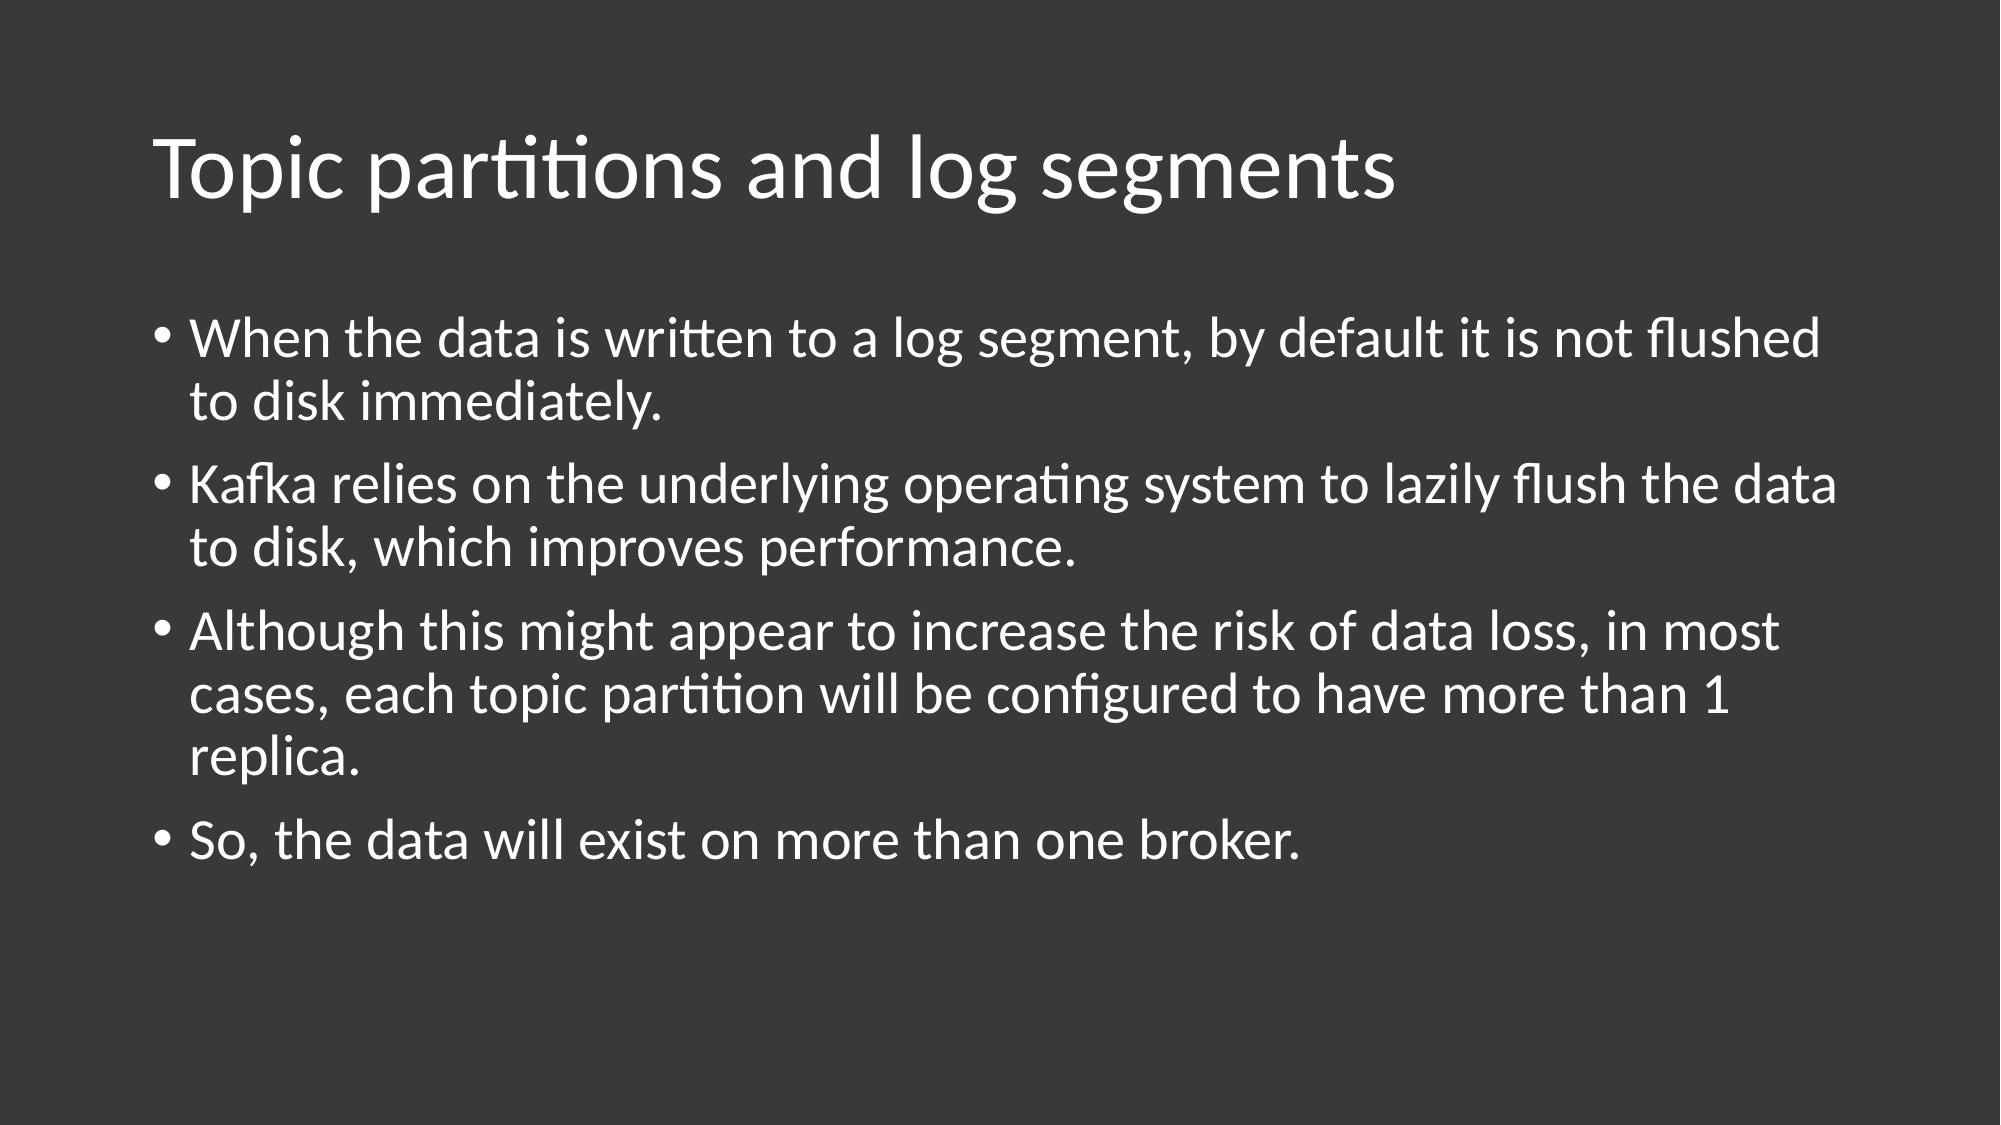

# Topic partitions and log segments
When the data is written to a log segment, by default it is not flushed to disk immediately.
Kafka relies on the underlying operating system to lazily flush the data to disk, which improves performance.
Although this might appear to increase the risk of data loss, in most cases, each topic partition will be configured to have more than 1 replica.
So, the data will exist on more than one broker.